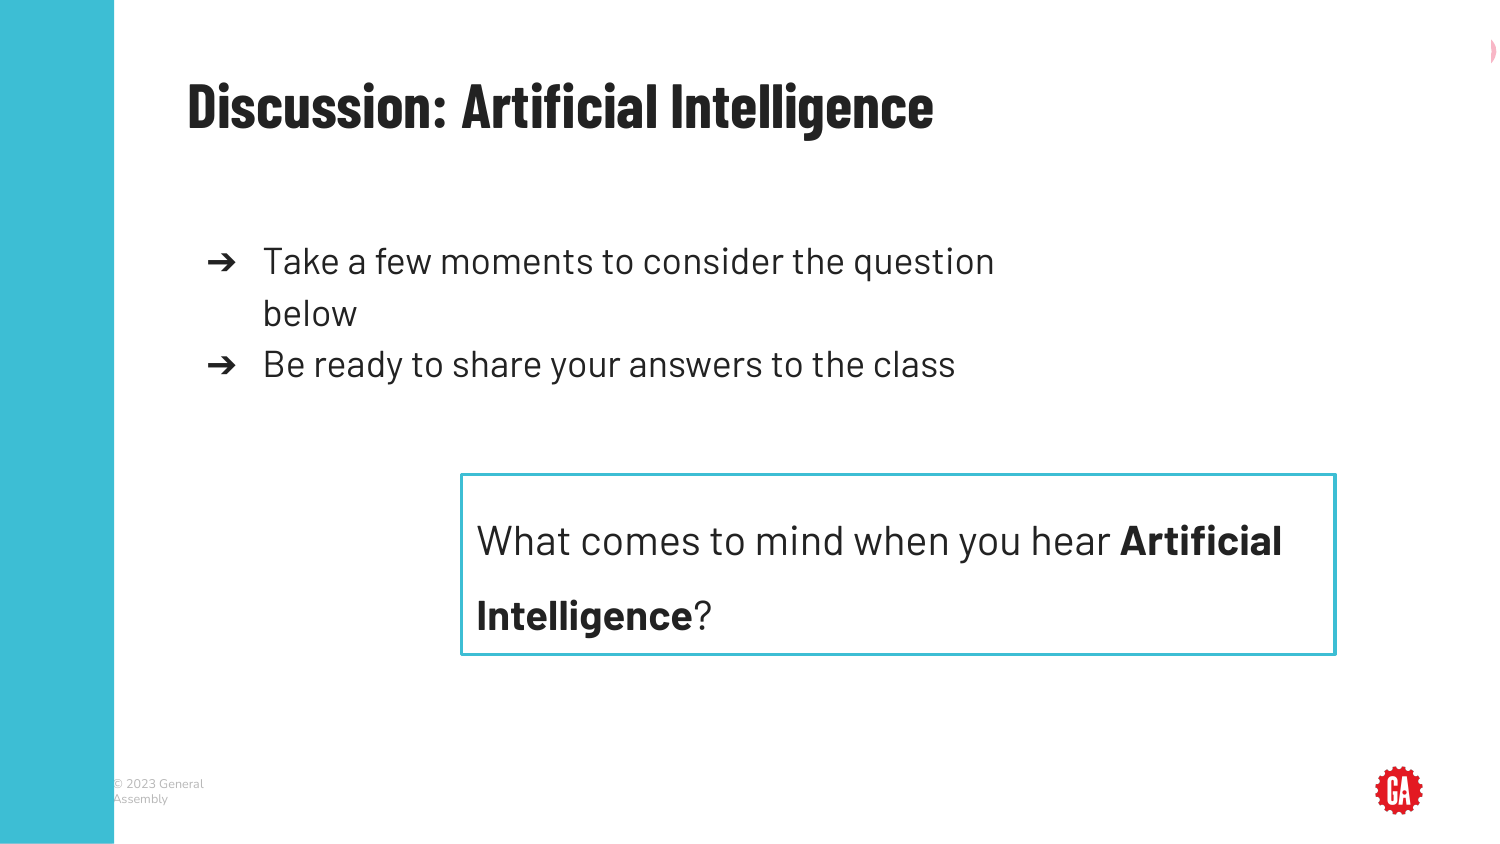

Discussion: Artificial Intelligence
Take a few moments to consider the question below
Be ready to share your answers to the class
Reliability and Accuracy
What comes to mind when you hear Artificial Intelligence?
8